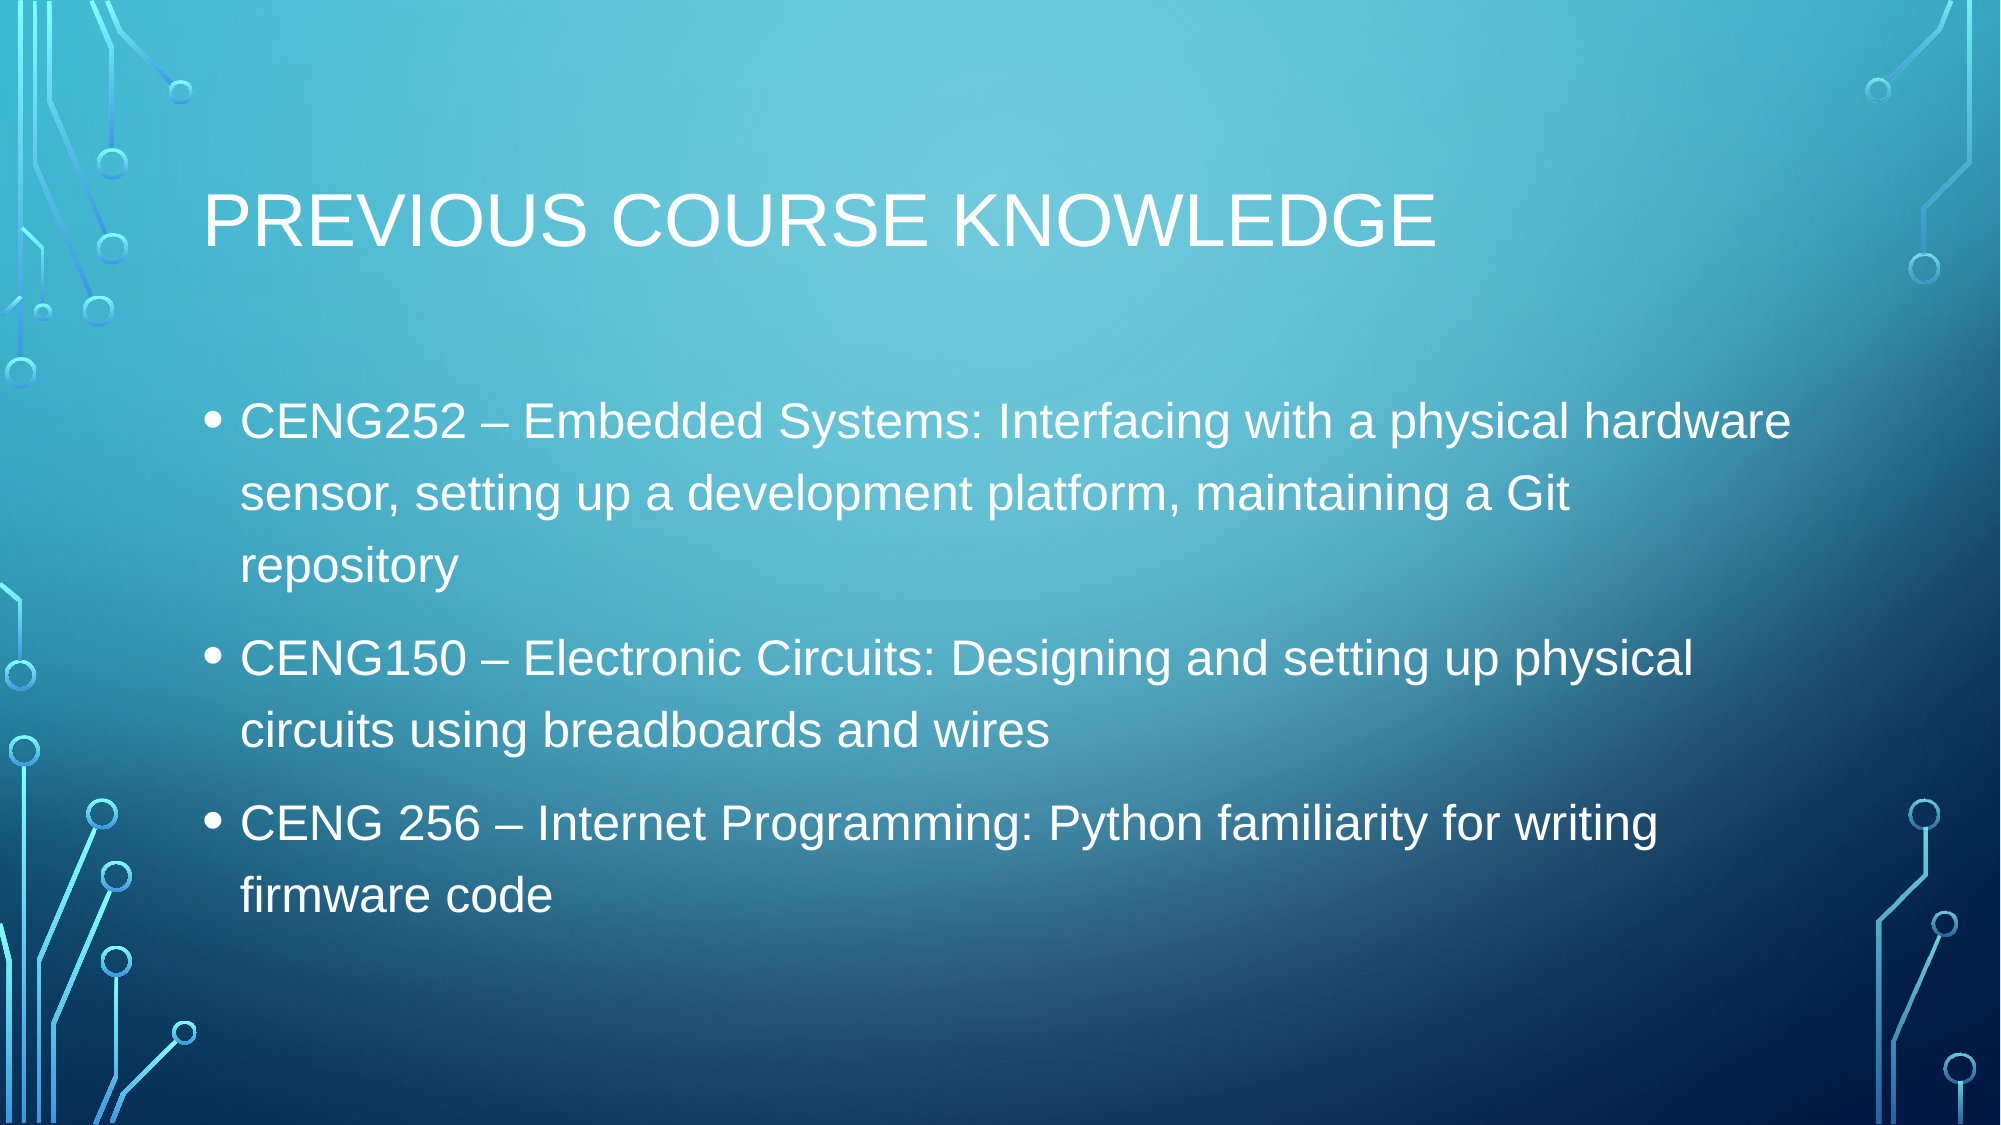

# Previous course knowledge
CENG252 – Embedded Systems: Interfacing with a physical hardware sensor, setting up a development platform, maintaining a Git repository
CENG150 – Electronic Circuits: Designing and setting up physical circuits using breadboards and wires
CENG 256 – Internet Programming: Python familiarity for writing firmware code